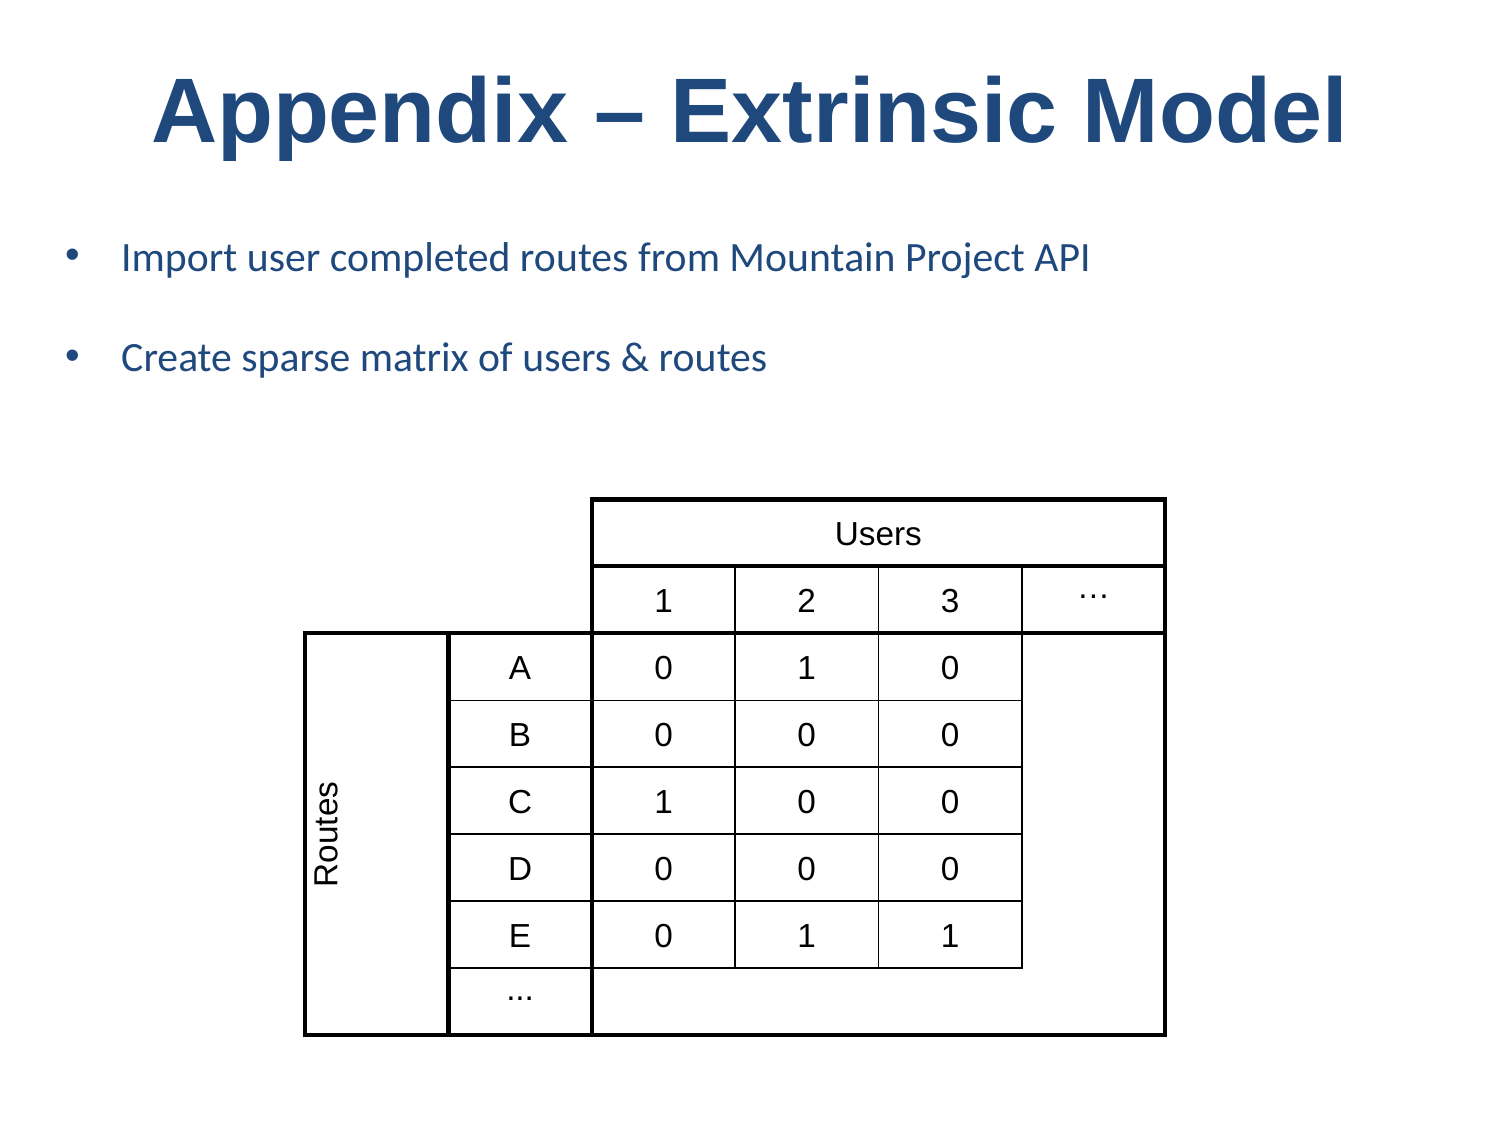

# Appendix – Extrinsic Model
Import user completed routes from Mountain Project API

Create sparse matrix of users & routes

|  |  | Users |  |  |  |
| --- | --- | --- | --- | --- | --- |
|  |  | 1 | 2 | 3 | … |
| Routes | A | 0 | 1 | 0 |  |
|  | B | 0 | 0 | 0 |  |
|  | C | 1 | 0 | 0 |  |
|  | D | 0 | 0 | 0 |  |
|  | E | 0 | 1 | 1 |  |
|  | ... |  |  |  |  |